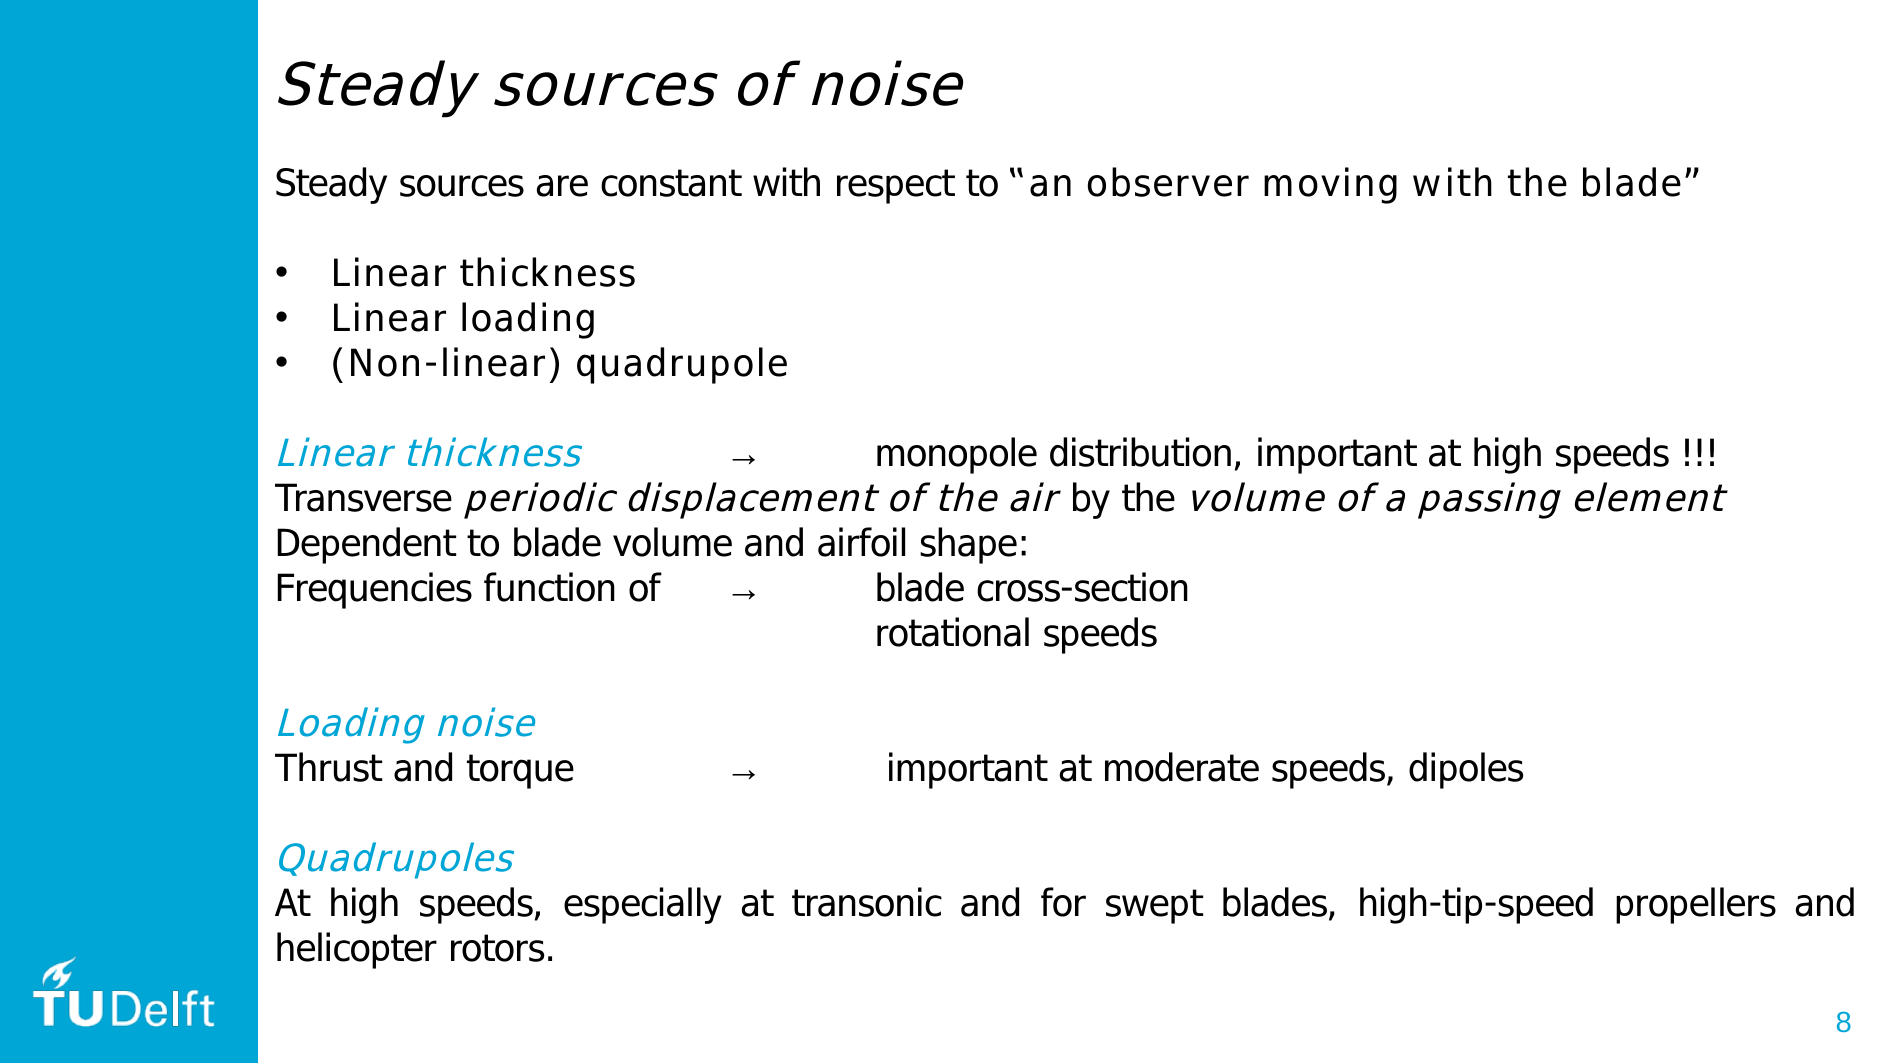

Steady sources of noise
Steady sources are constant with respect to “an observer moving with the blade”

Linear thickness
Linear loading
(Non-linear) quadrupole

Linear thickness	→	monopole distribution, important at high speeds !!!
Transverse periodic displacement of the air by the volume of a passing element
Dependent to blade volume and airfoil shape:
Frequencies function of	→	blade cross-section
				rotational speeds

Loading noise
Thrust and torque 	→	 important at moderate speeds, dipoles

Quadrupoles
At high speeds, especially at transonic and for swept blades, high-tip-speed propellers and helicopter rotors.